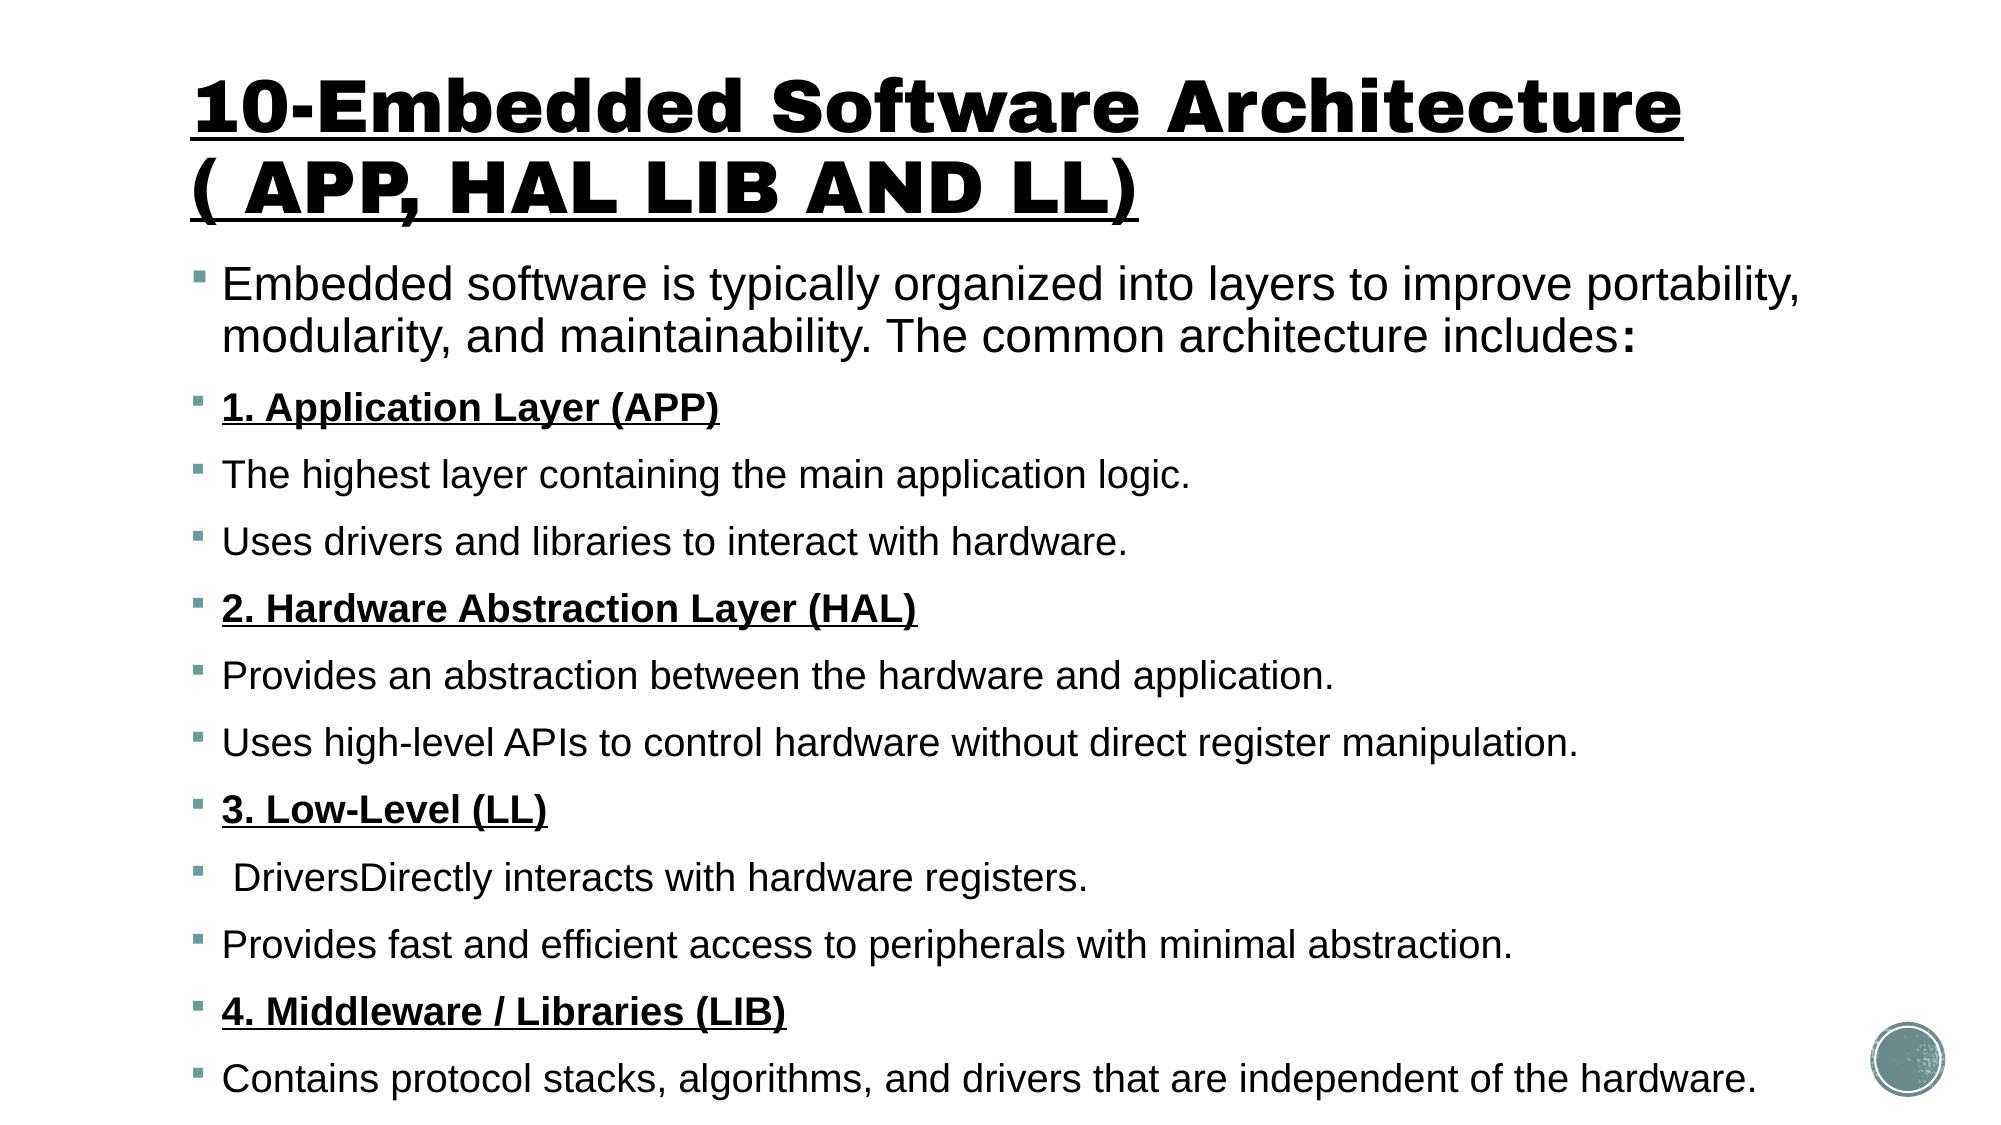

# 10-Embedded Software Architecture ( APP, HAL LIB AND LL)
Embedded software is typically organized into layers to improve portability, modularity, and maintainability. The common architecture includes:
1. Application Layer (APP)
The highest layer containing the main application logic.
Uses drivers and libraries to interact with hardware.
2. Hardware Abstraction Layer (HAL)
Provides an abstraction between the hardware and application.
Uses high-level APIs to control hardware without direct register manipulation.
3. Low-Level (LL)
 DriversDirectly interacts with hardware registers.
Provides fast and efficient access to peripherals with minimal abstraction.
4. Middleware / Libraries (LIB)
Contains protocol stacks, algorithms, and drivers that are independent of the hardware.